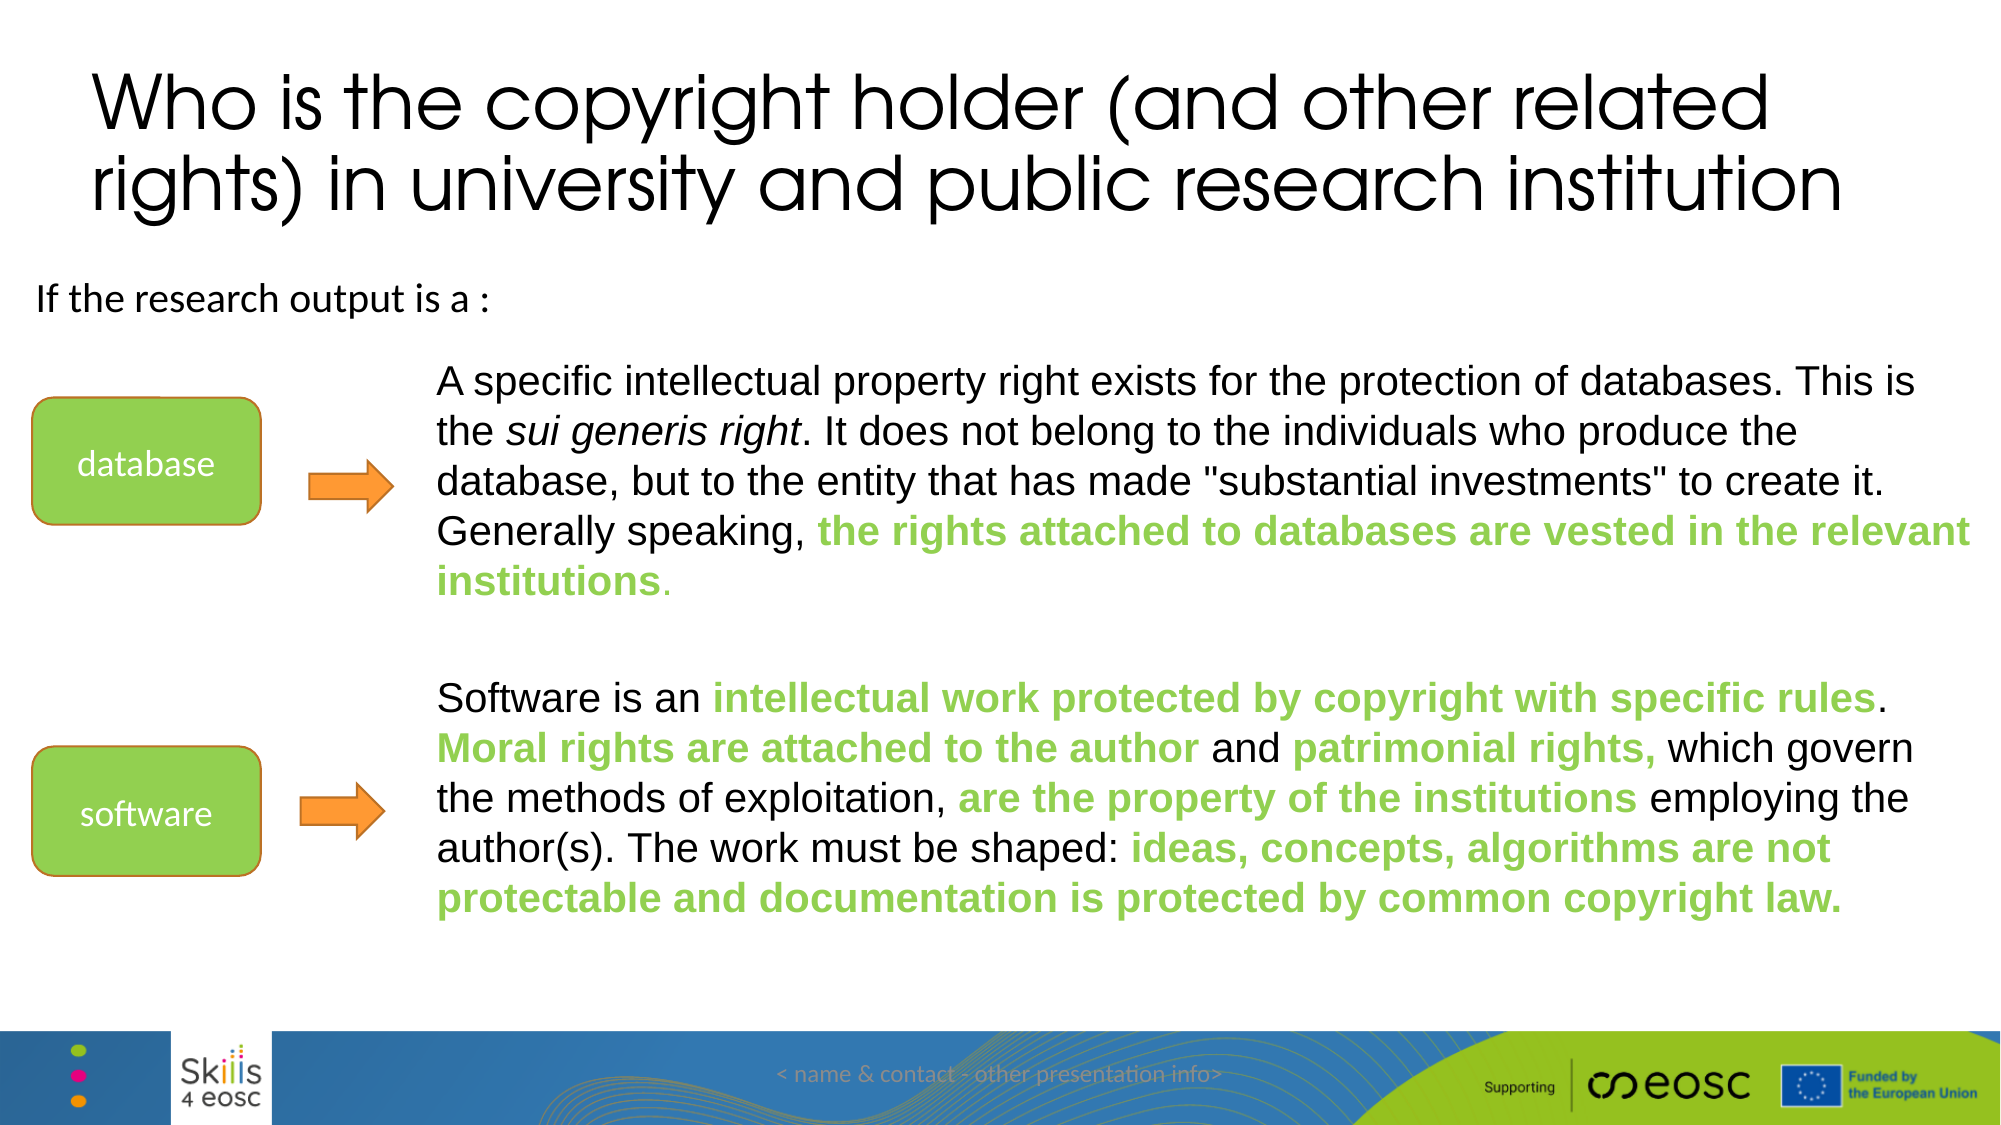

# Who is the copyright holder (and other related rights) in university and public research institution
If the research output is a :
A specific intellectual property right exists for the protection of databases. This is the sui generis right. It does not belong to the individuals who produce the database, but to the entity that has made "substantial investments" to create it. Generally speaking, the rights attached to databases are vested in the relevant institutions.
database

Software is an intellectual work protected by copyright with specific rules. Moral rights are attached to the author and patrimonial rights, which govern the methods of exploitation, are the property of the institutions employing the author(s). The work must be shaped: ideas, concepts, algorithms are not protectable and documentation is protected by common copyright law.
software

< name & contact - other presentation info>